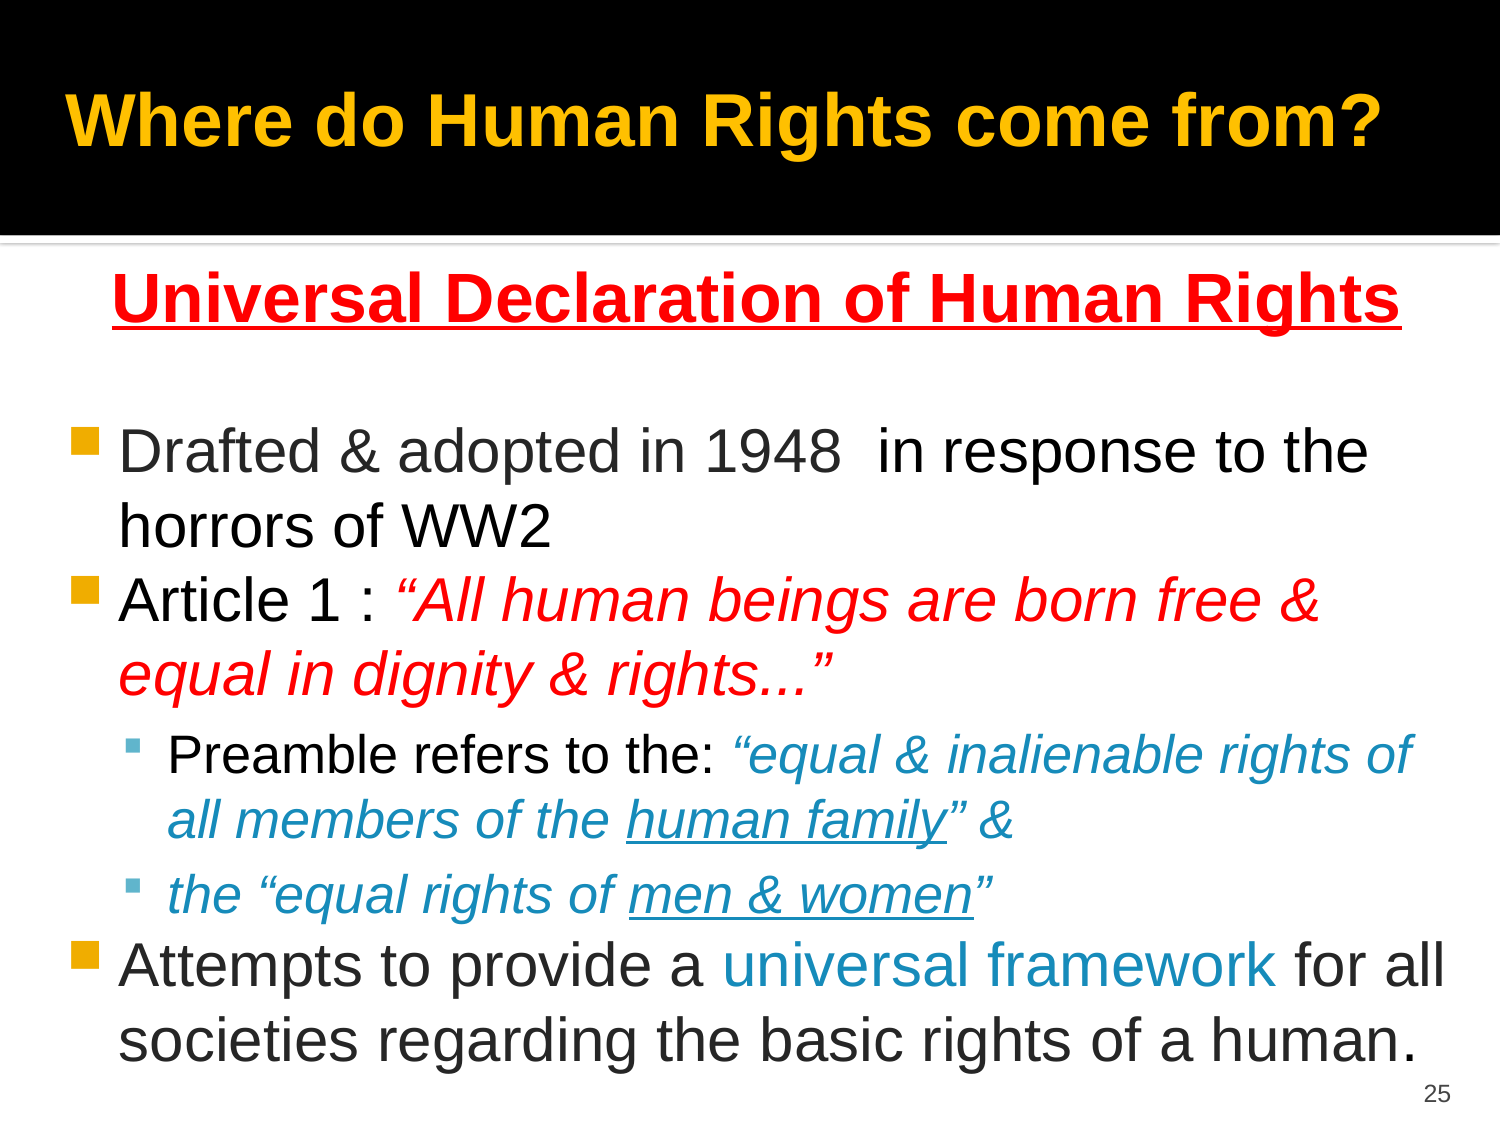

# Where do Human Rights come from?
Universal Declaration of Human Rights

Drafted & adopted in 1948  in response to the horrors of WW2
Article 1 : “All human beings are born free & equal in dignity & rights...”
Preamble refers to the: “equal & inalienable rights of all members of the human family” &
the “equal rights of men & women”
Attempts to provide a universal framework for all societies regarding the basic rights of a human.
25